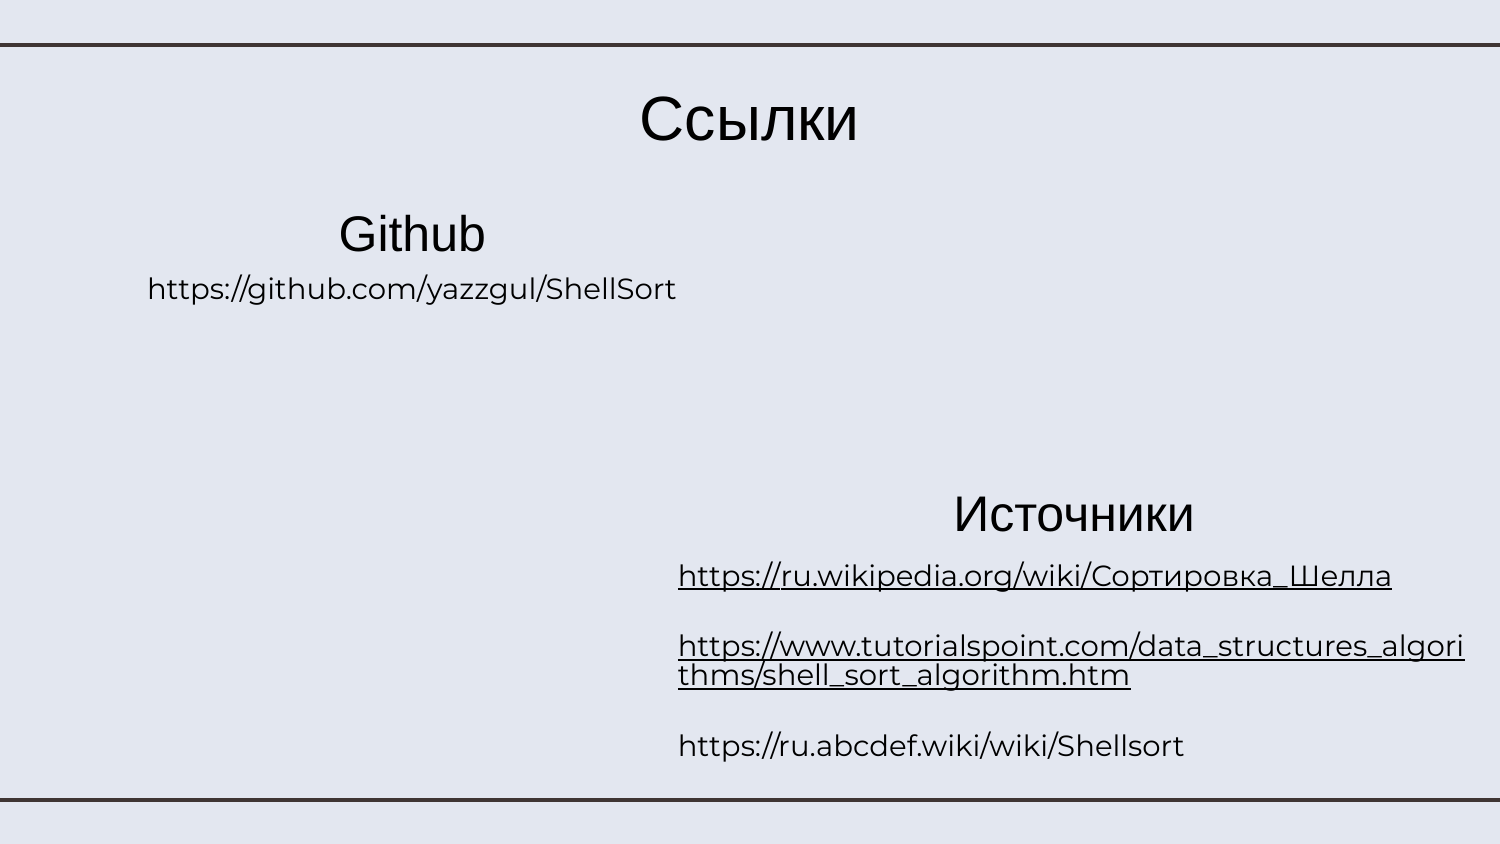

# Ссылки
Github
https://github.com/yazzgul/ShellSort
Источники
https://ru.wikipedia.org/wiki/Сортировка_Шелла

https://www.tutorialspoint.com/data_structures_algorithms/shell_sort_algorithm.htm

https://ru.abcdef.wiki/wiki/Shellsort